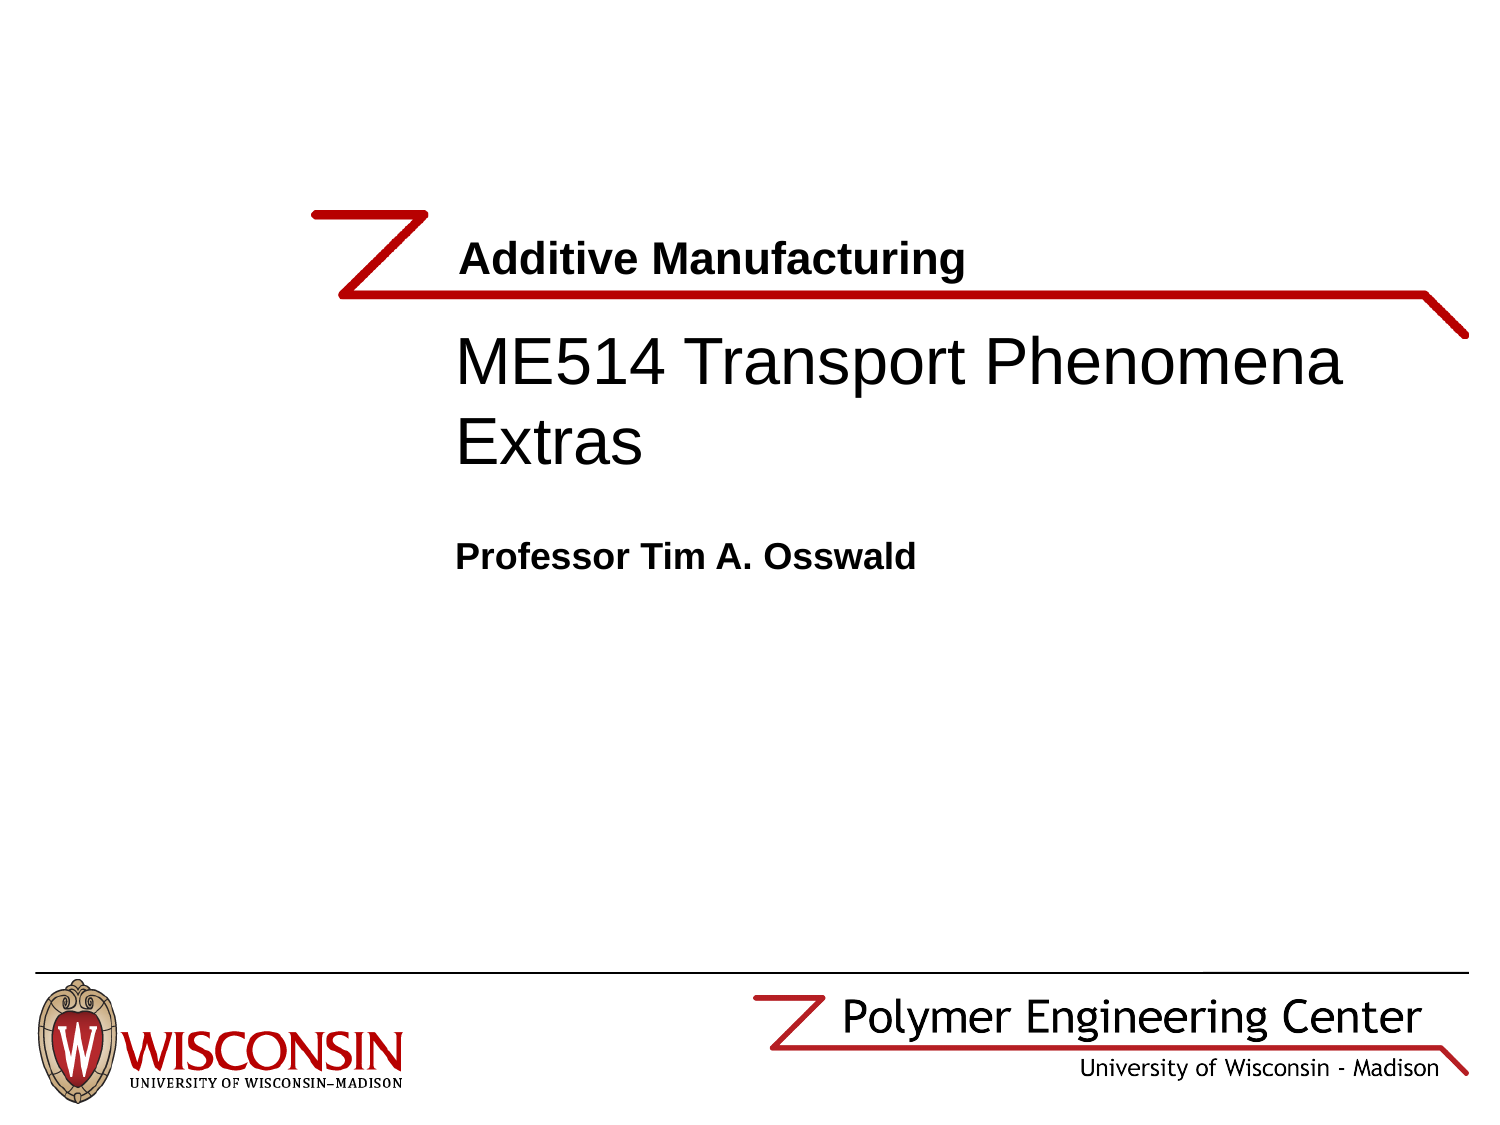

# Additive Manufacturing
ME514 Transport Phenomena Extras
Professor Tim A. Osswald